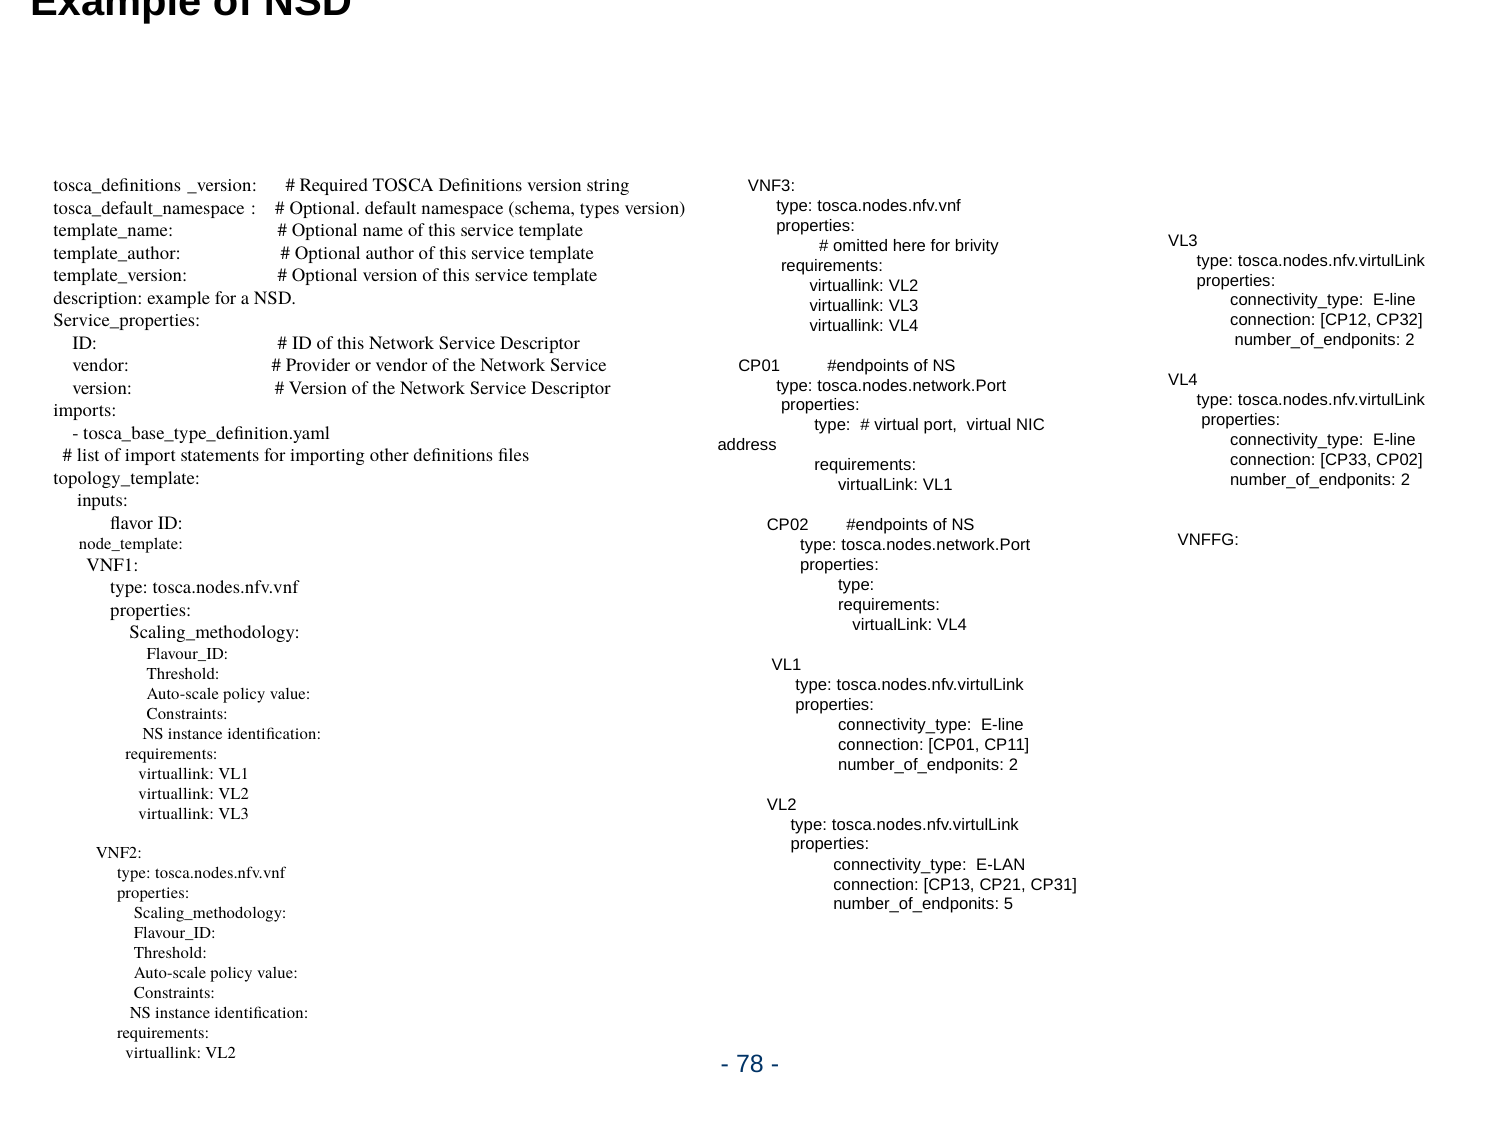

# Example of NSD
tosca_definitions _version:      # Required TOSCA Definitions version string
tosca_default_namespace :    # Optional. default namespace (schema, types version)
template_name:                      # Optional name of this service template
template_author:                     # Optional author of this service template
template_version:                   # Optional version of this service template
description: example for a NSD.
Service_properties:
    ID:                                      # ID of this Network Service Descriptor
    vendor:                              # Provider or vendor of the Network Service
    version:                              # Version of the Network Service Descriptor
imports:
    - tosca_base_type_definition.yaml
  # list of import statements for importing other definitions files
topology_template:
     inputs:
            flavor ID:
      node_template:
       VNF1:
            type: tosca.nodes.nfv.vnf
            properties:
                Scaling_methodology:
                      Flavour_ID:
                      Threshold:
                      Auto-scale policy value:
                      Constraints:
                     NS instance identification:
                 requirements:
                    virtuallink: VL1
                    virtuallink: VL2
                    virtuallink: VL3

          VNF2:
               type: tosca.nodes.nfv.vnf
               properties:
                   Scaling_methodology:
                   Flavour_ID:
                   Threshold:
                   Auto-scale policy value:
                   Constraints:
                  NS instance identification:
               requirements:
                 virtuallink: VL2
  VNF3:
        type: tosca.nodes.nfv.vnf
        properties:
                 # omitted here for brivity
         requirements:
               virtuallink: VL2
               virtuallink: VL3
               virtuallink: VL4

CP01          #endpoints of NS
        type: tosca.nodes.network.Port
         properties:
                type:  # virtual port,  virtual NIC address
                requirements:
                     virtualLink: VL1

      CP02        #endpoints of NS
             type: tosca.nodes.network.Port
             properties:
                     type:
                     requirements:
                        virtualLink: VL4

       VL1
            type: tosca.nodes.nfv.virtulLink
            properties:
                     connectivity_type:  E-line
                     connection: [CP01, CP11]
                     number_of_endponits: 2

      VL2
           type: tosca.nodes.nfv.virtulLink
           properties:
                    connectivity_type:  E-LAN
                    connection: [CP13, CP21, CP31]
                    number_of_endponits: 5

VL3
      type: tosca.nodes.nfv.virtulLink
      properties:
             connectivity_type:  E-line
             connection: [CP12, CP32]
              number_of_endponits: 2

VL4
      type: tosca.nodes.nfv.virtulLink
       properties:
             connectivity_type:  E-line
             connection: [CP33, CP02]
             number_of_endponits: 2

  VNFFG:
- 78 -